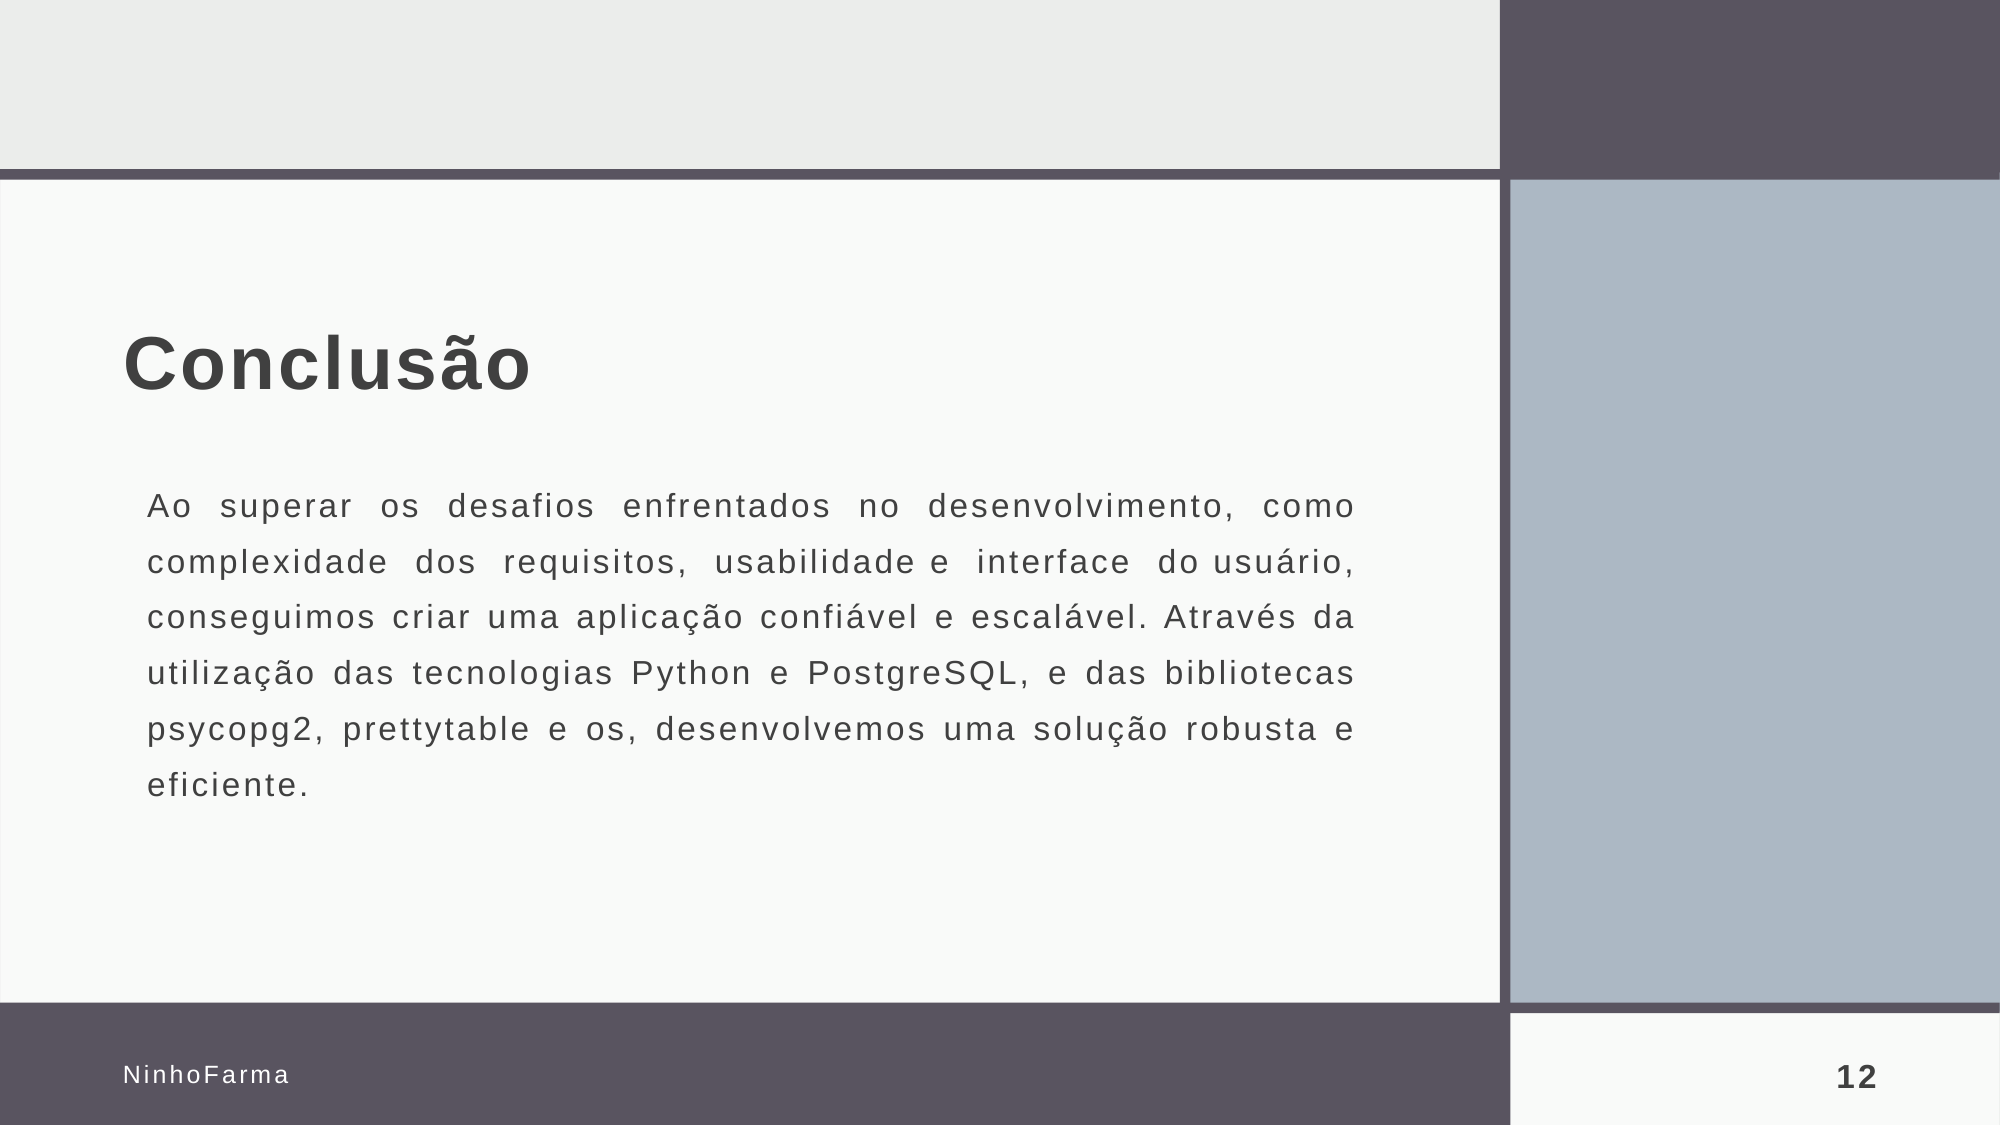

# Conclusão
Ao superar os desafios enfrentados no desenvolvimento, como complexidade dos requisitos, usabilidade e interface do usuário, conseguimos criar uma aplicação confiável e escalável. Através da utilização das tecnologias Python e PostgreSQL, e das bibliotecas psycopg2, prettytable e os, desenvolvemos uma solução robusta e eficiente.

NinhoFarma
12